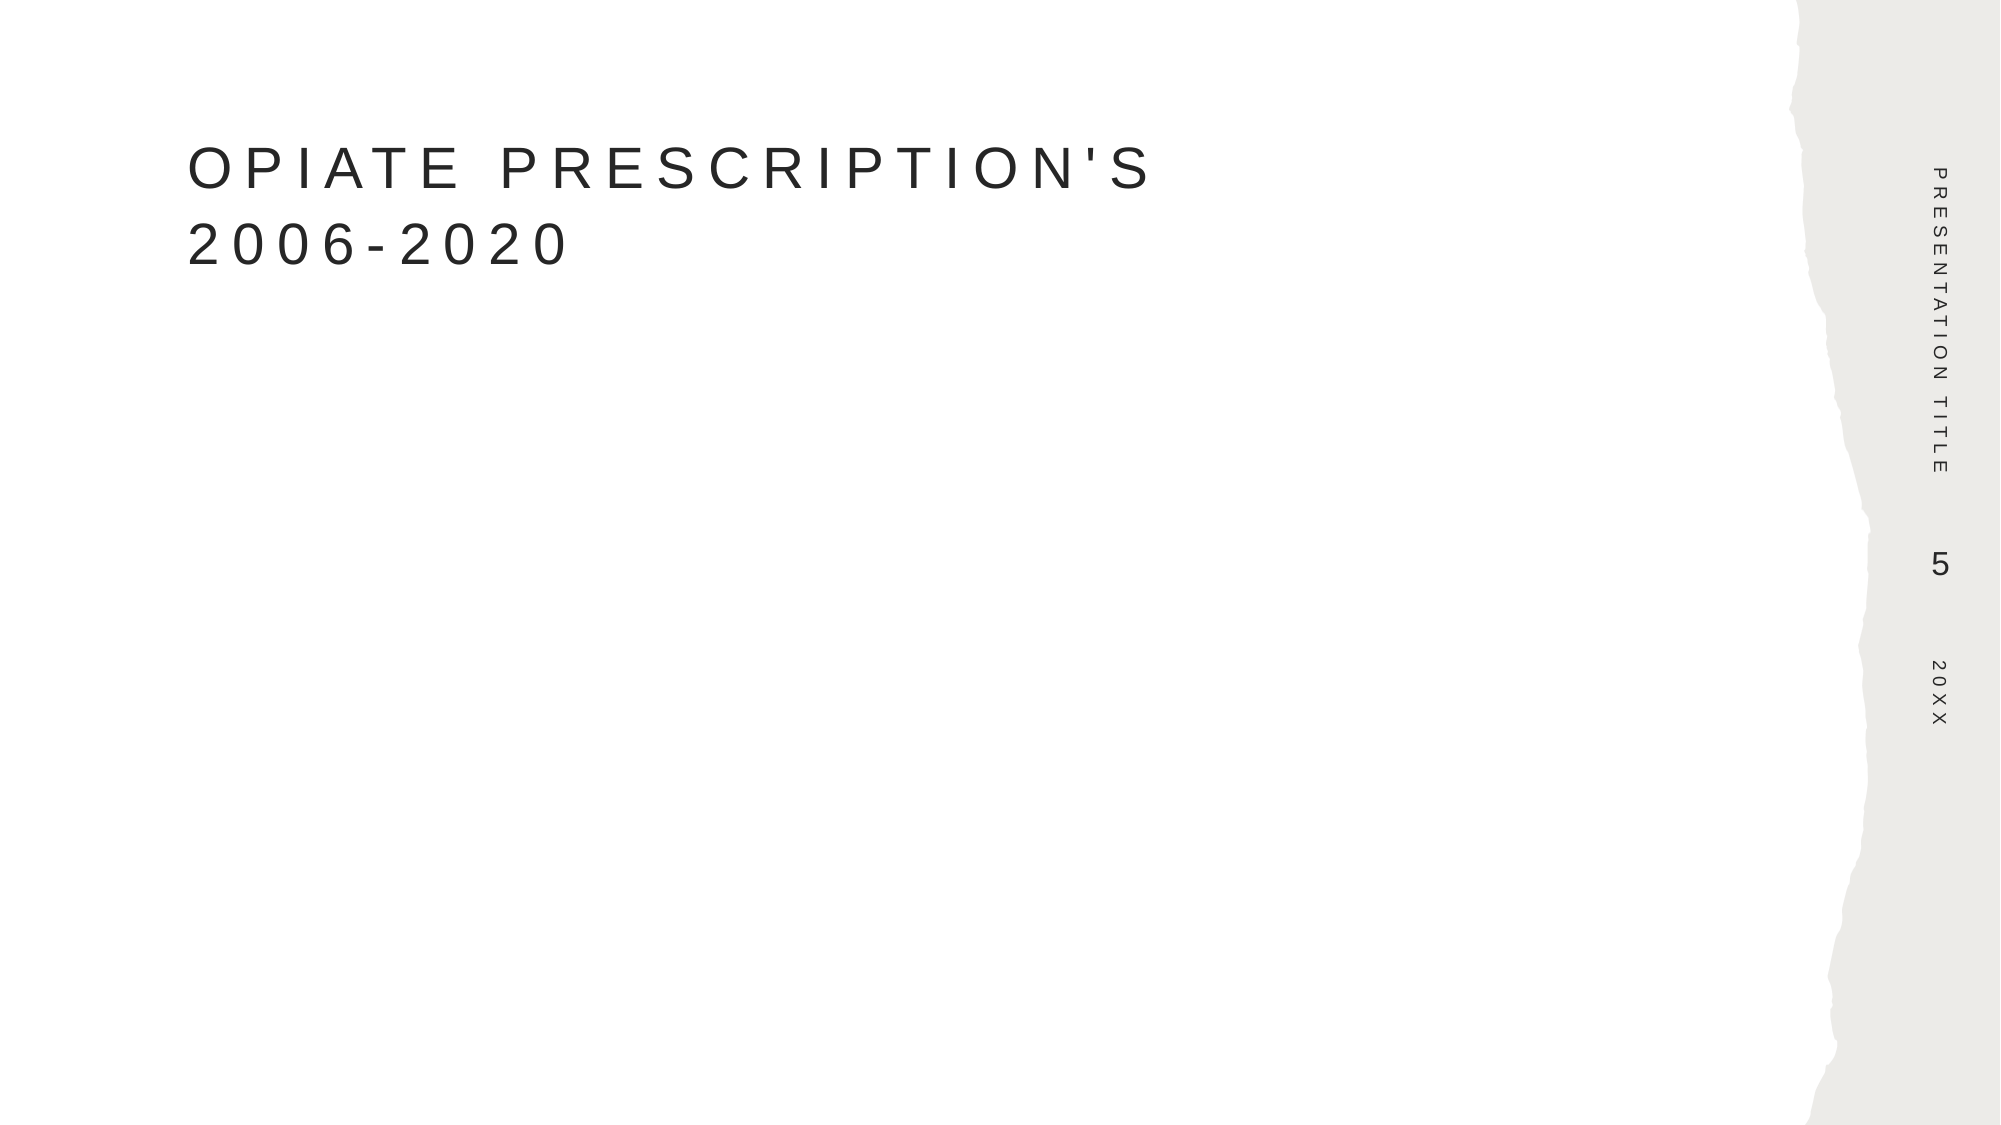

# Opiate prescription's 2006-2020
PRESENTATION TITLE

### Chart

| Category |
|---|
5
20XX